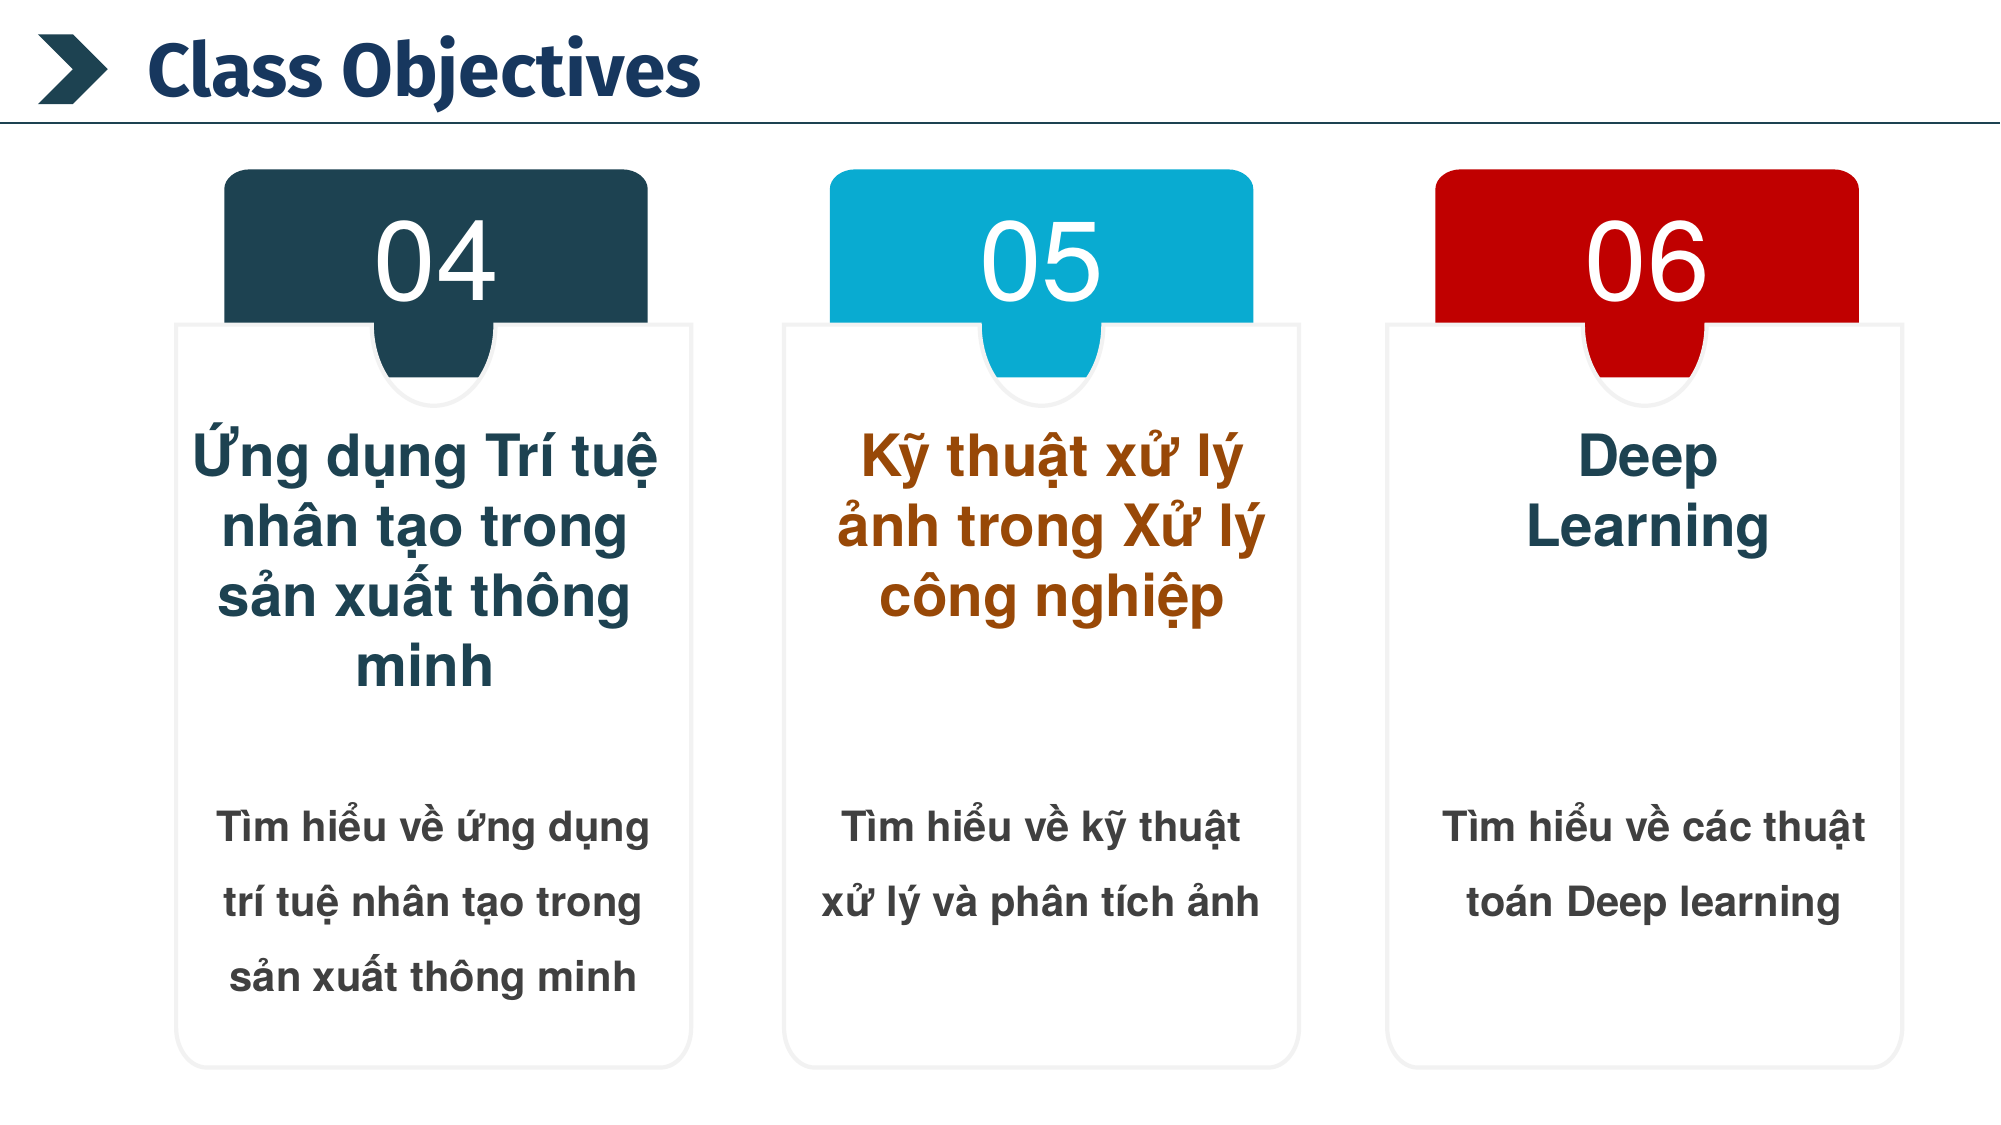

Class Objectives
04
05
06

Ứng dụng Trí tuệ nhân tạo trong sản xuất thông minh
Kỹ thuật xử lý ảnh trong Xử lý công nghiệp
Deep Learning
Tìm hiểu về kỹ thuật xử lý và phân tích ảnh
Tìm hiểu về các thuật toán Deep learning
Tìm hiểu về ứng dụng trí tuệ nhân tạo trong sản xuất thông minh